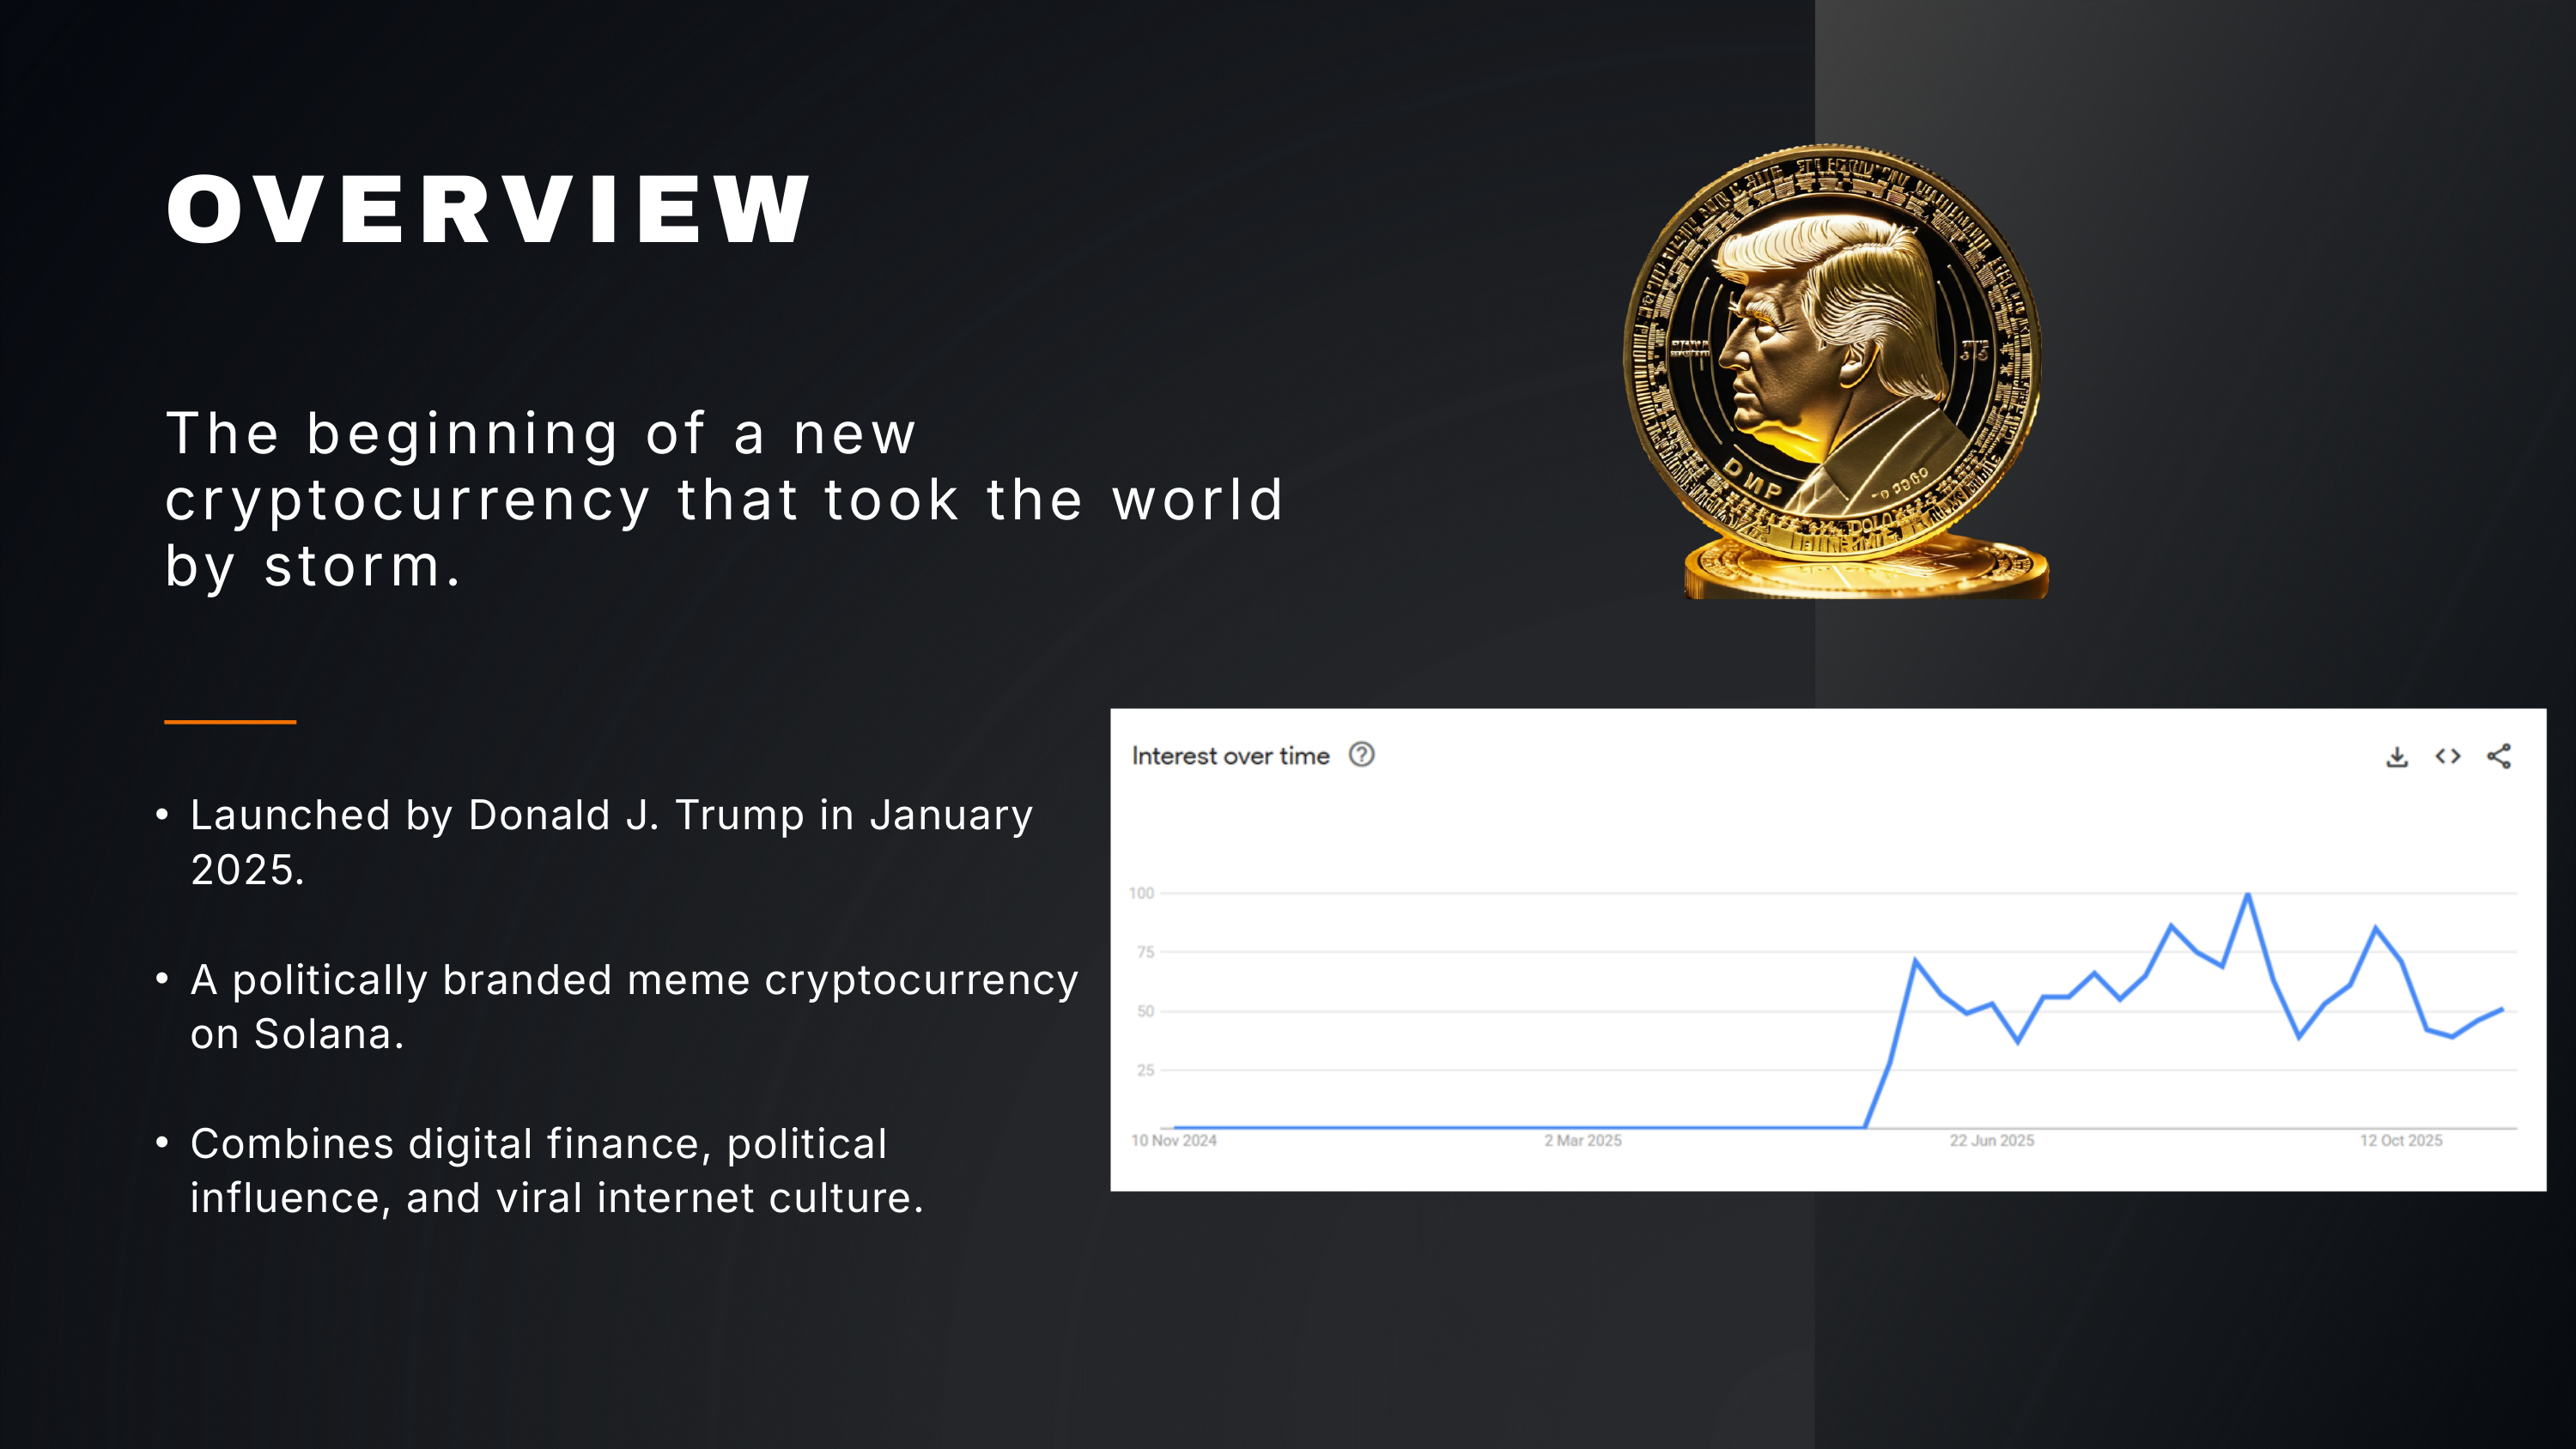

OVERVIEW
The beginning of a new cryptocurrency that took the world by storm.

Launched by Donald J. Trump in January 2025.

A politically branded meme cryptocurrency on Solana.

Combines digital finance, political influence, and viral internet culture.